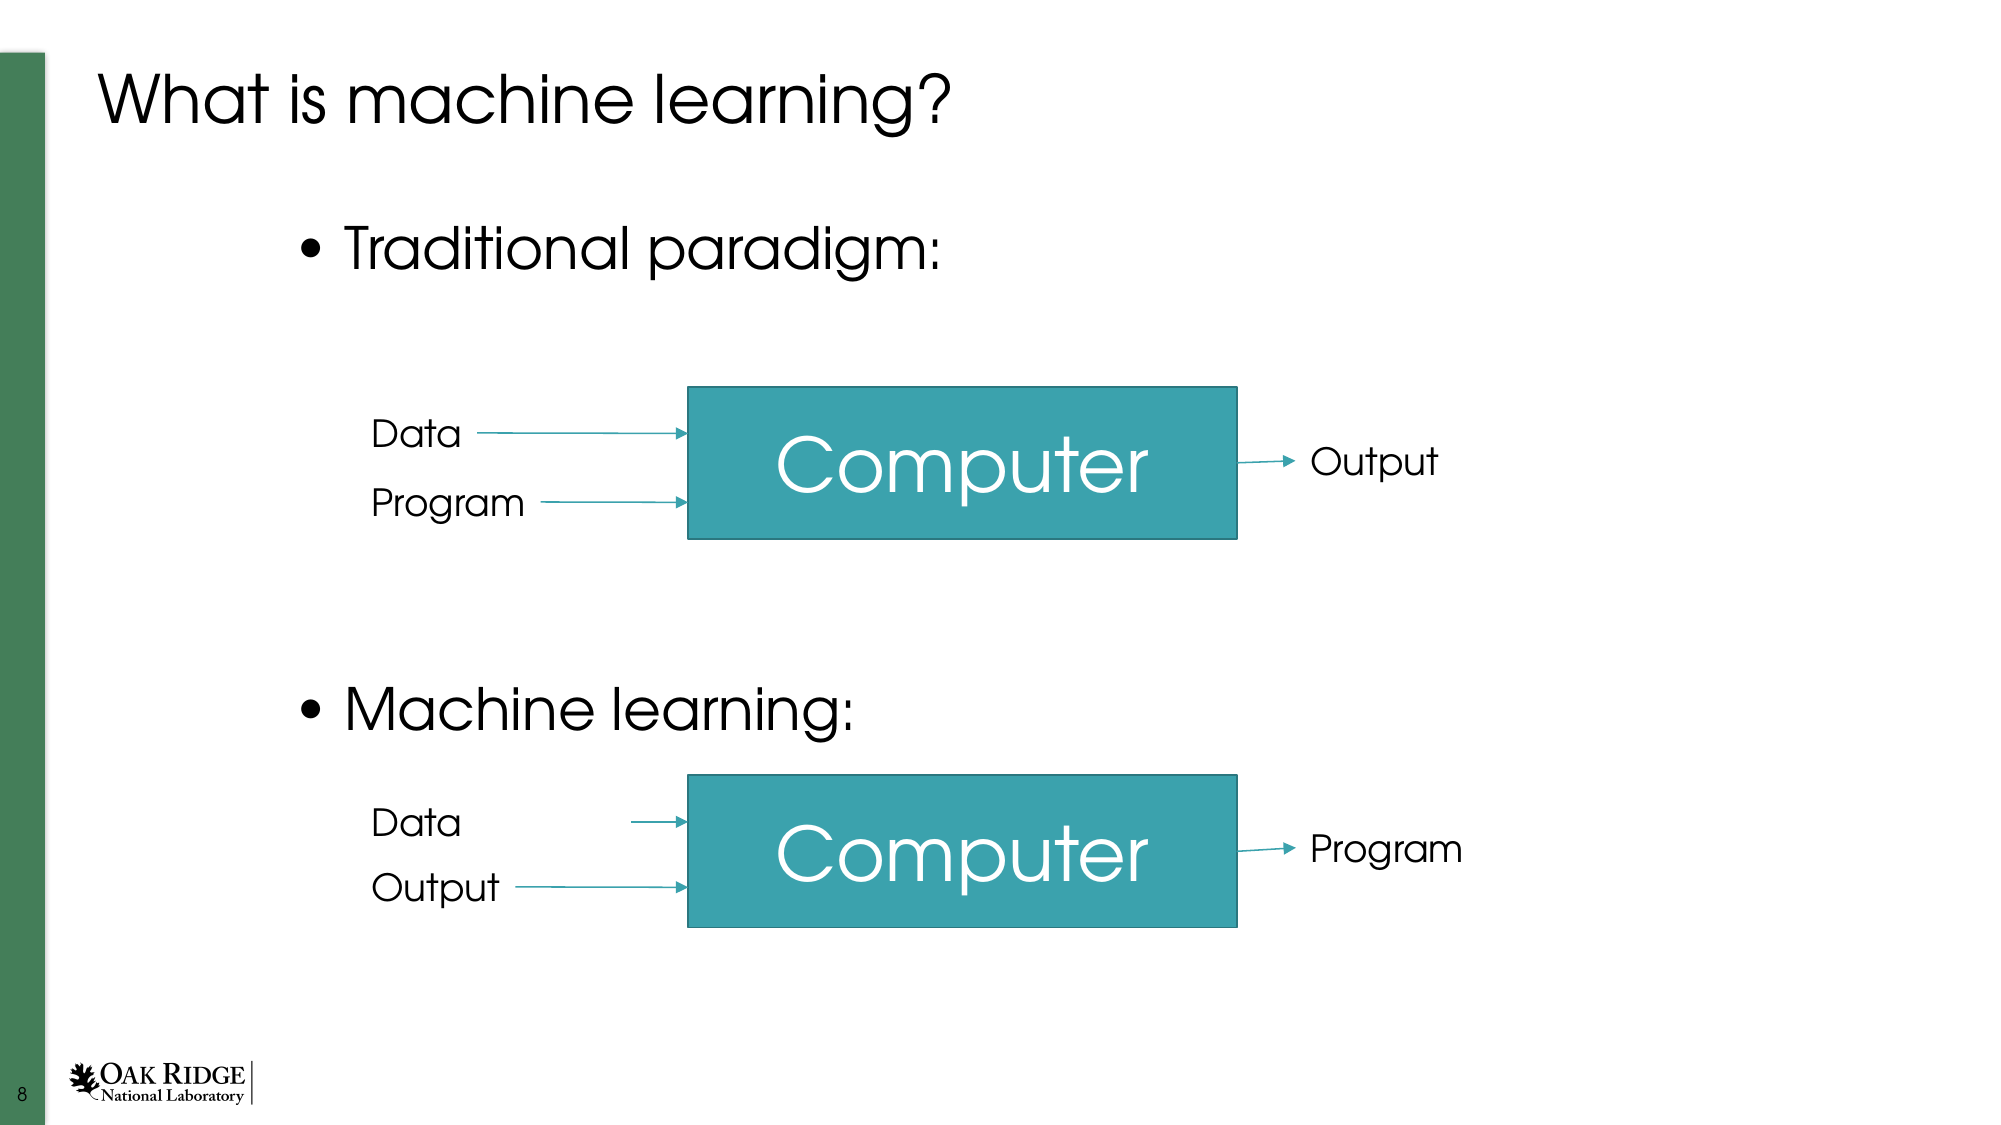

# What is machine learning?
Traditional paradigm:

Machine learning:
Computer
Data
Output
Program
Computer
Data
Program
Output